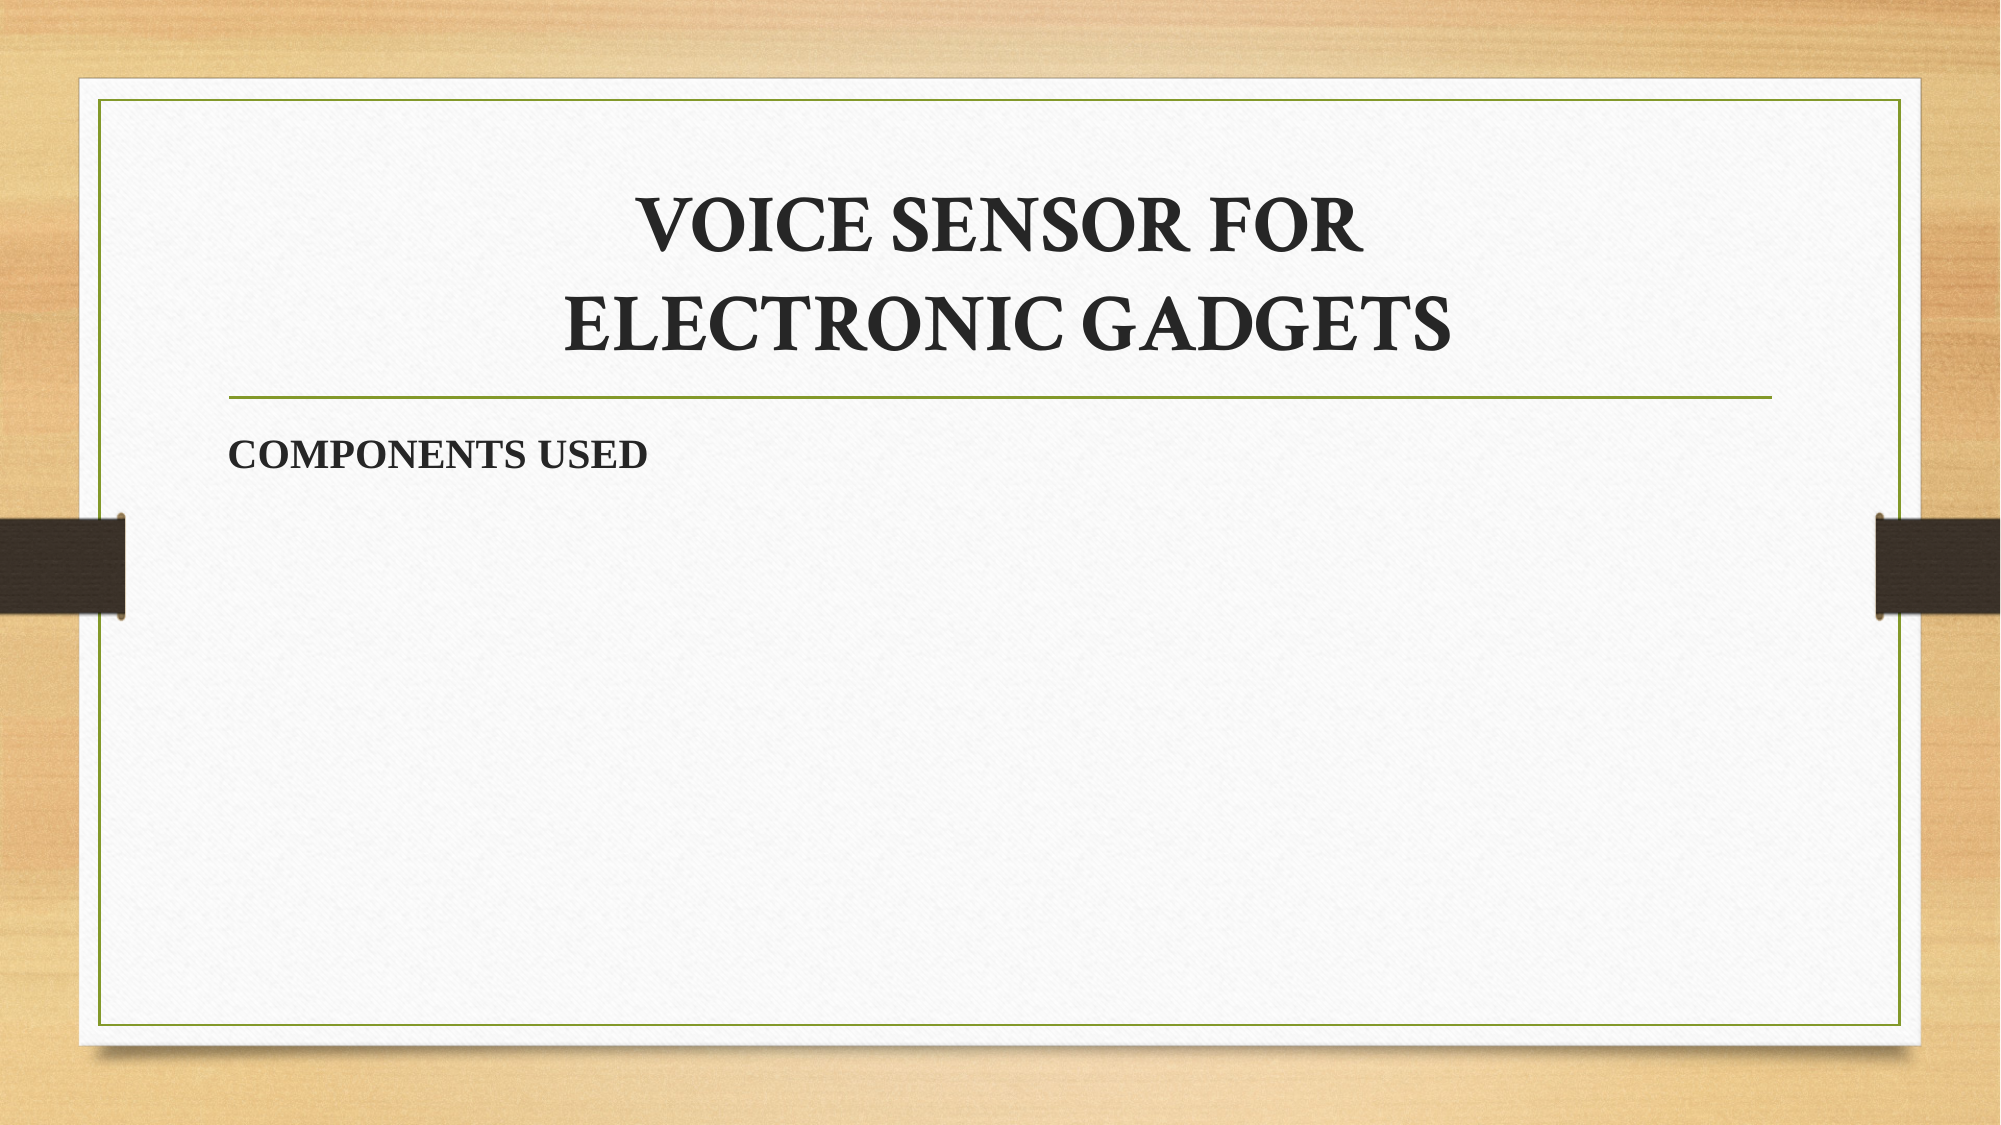

# VOICE SENSOR FOR ELECTRONIC GADGETS
COMPONENTS USED